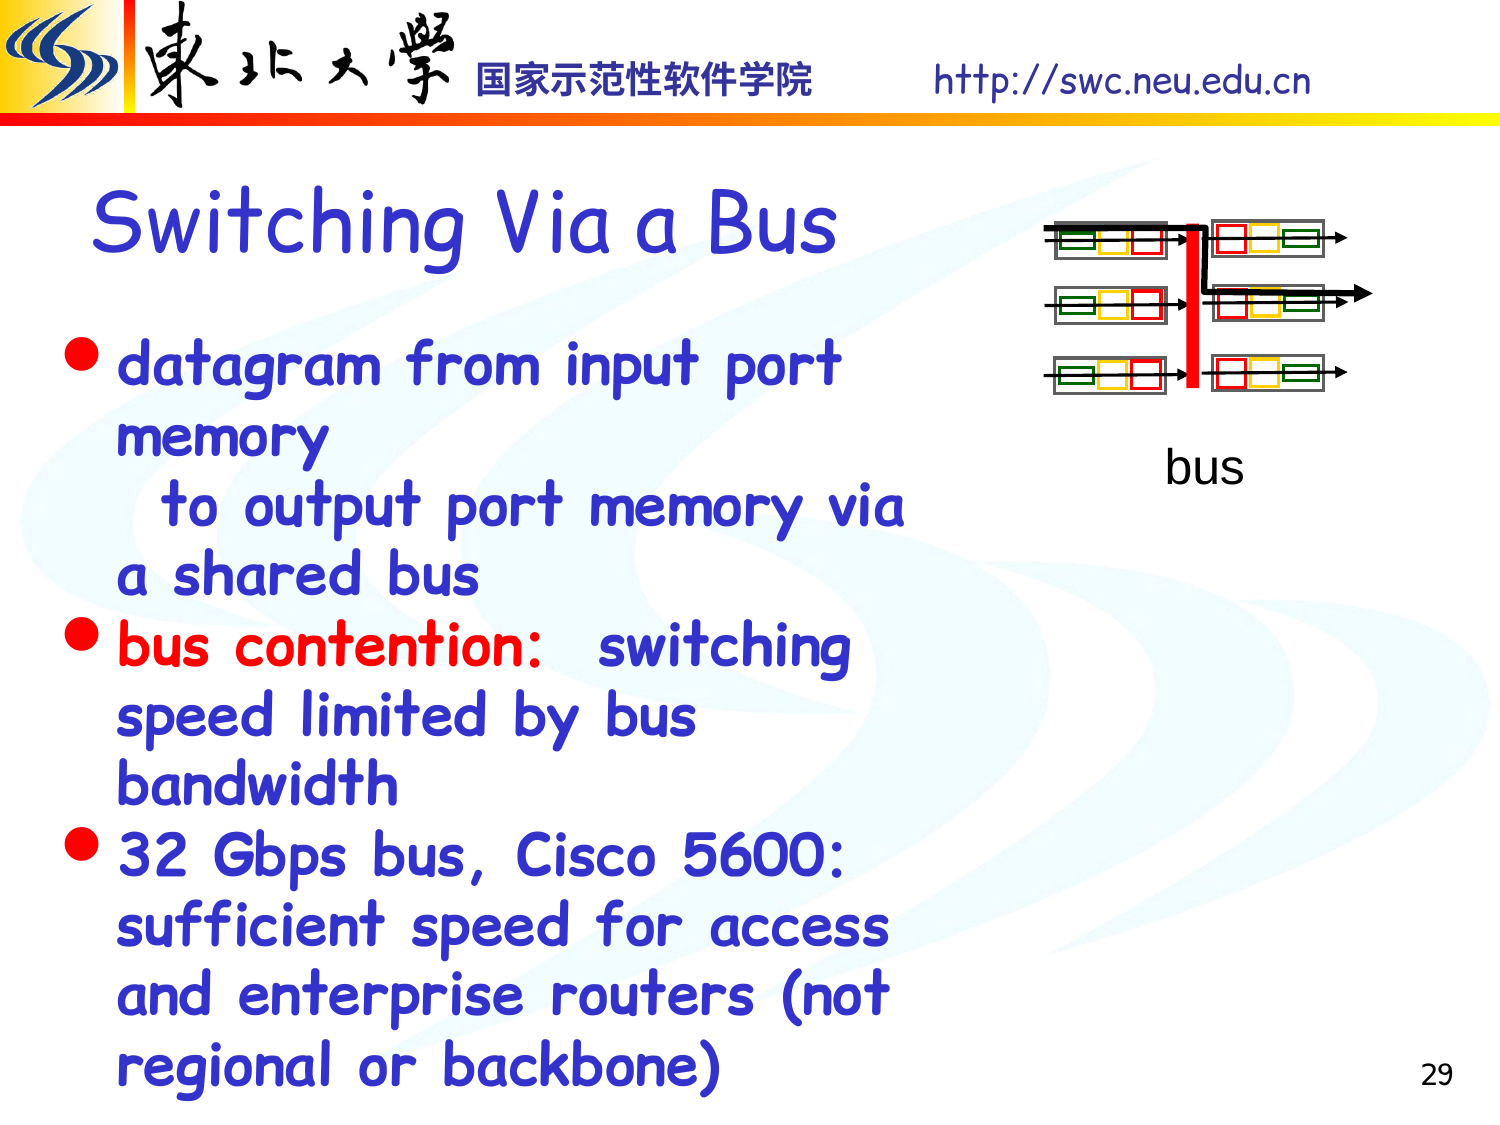

# Switching Via a Bus

datagram from input port memory
    to output port memory via a shared bus
bus contention:  switching speed limited by bus bandwidth
32 Gbps bus, Cisco 5600: sufficient speed for access and enterprise routers (not regional or backbone)

bus
29